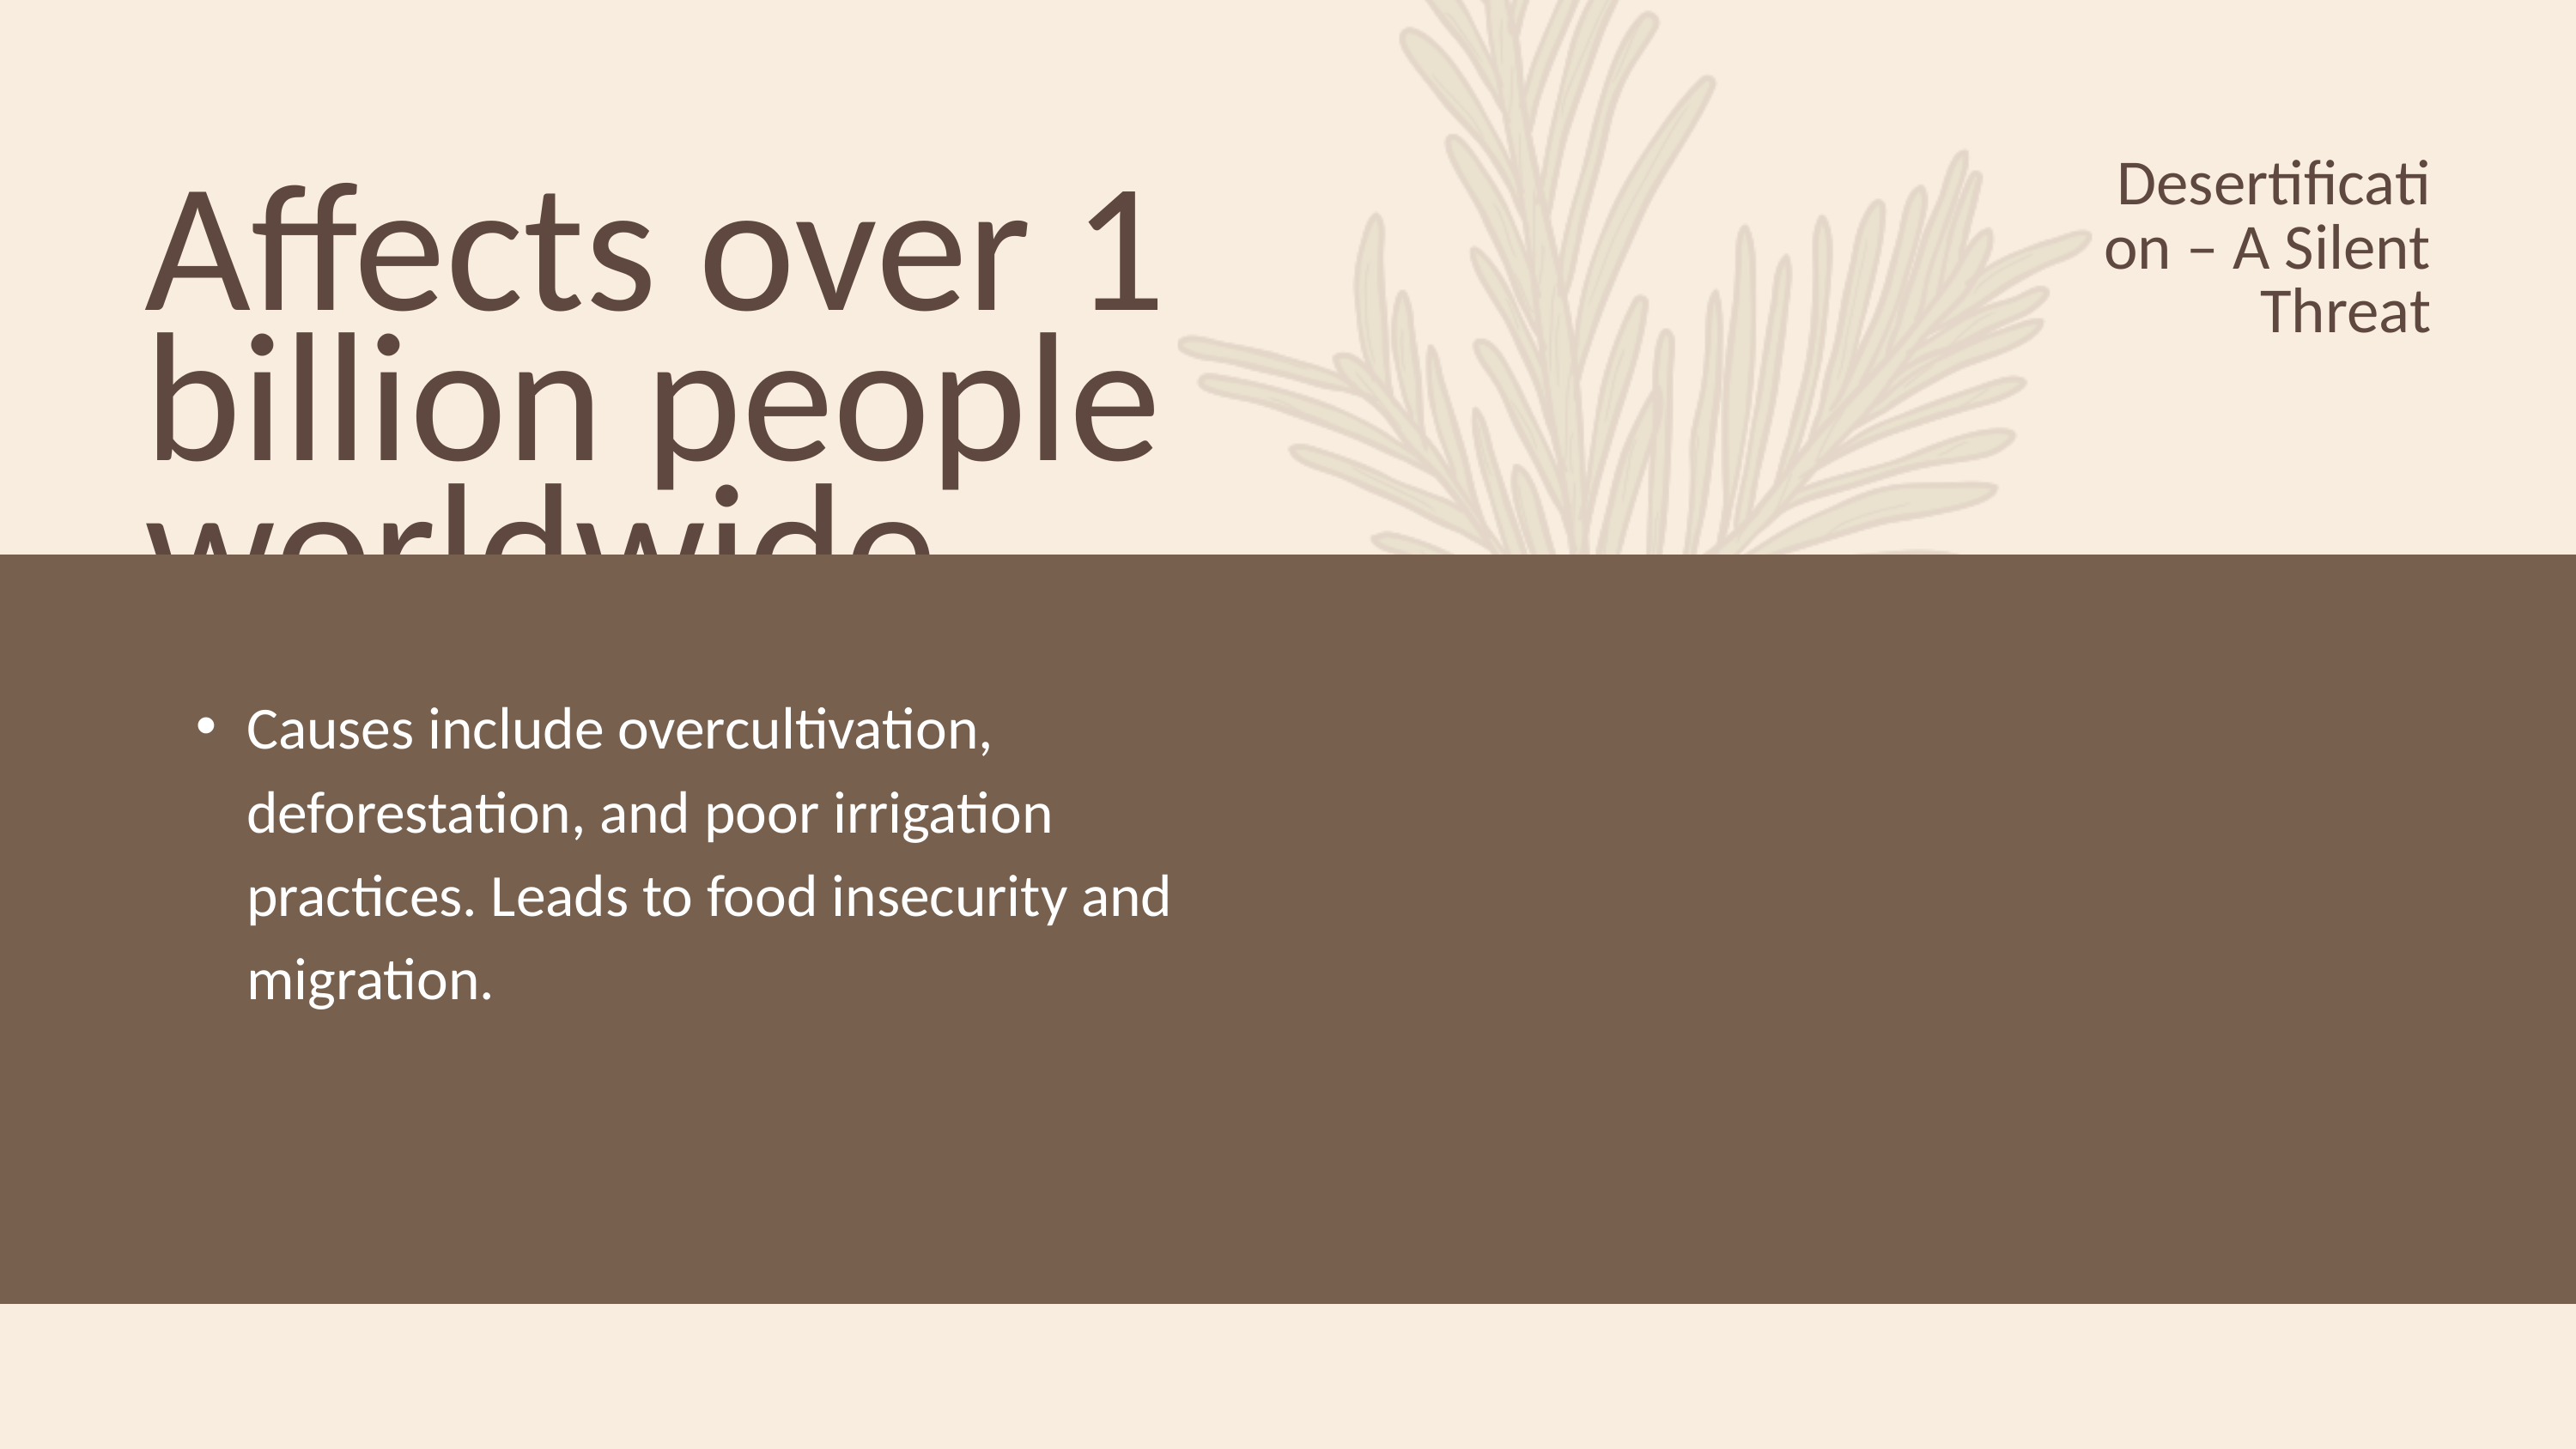

Desertification – A Silent Threat
Affects over 1 billion people worldwide.

Causes include overcultivation, deforestation, and poor irrigation practices. Leads to food insecurity and migration.